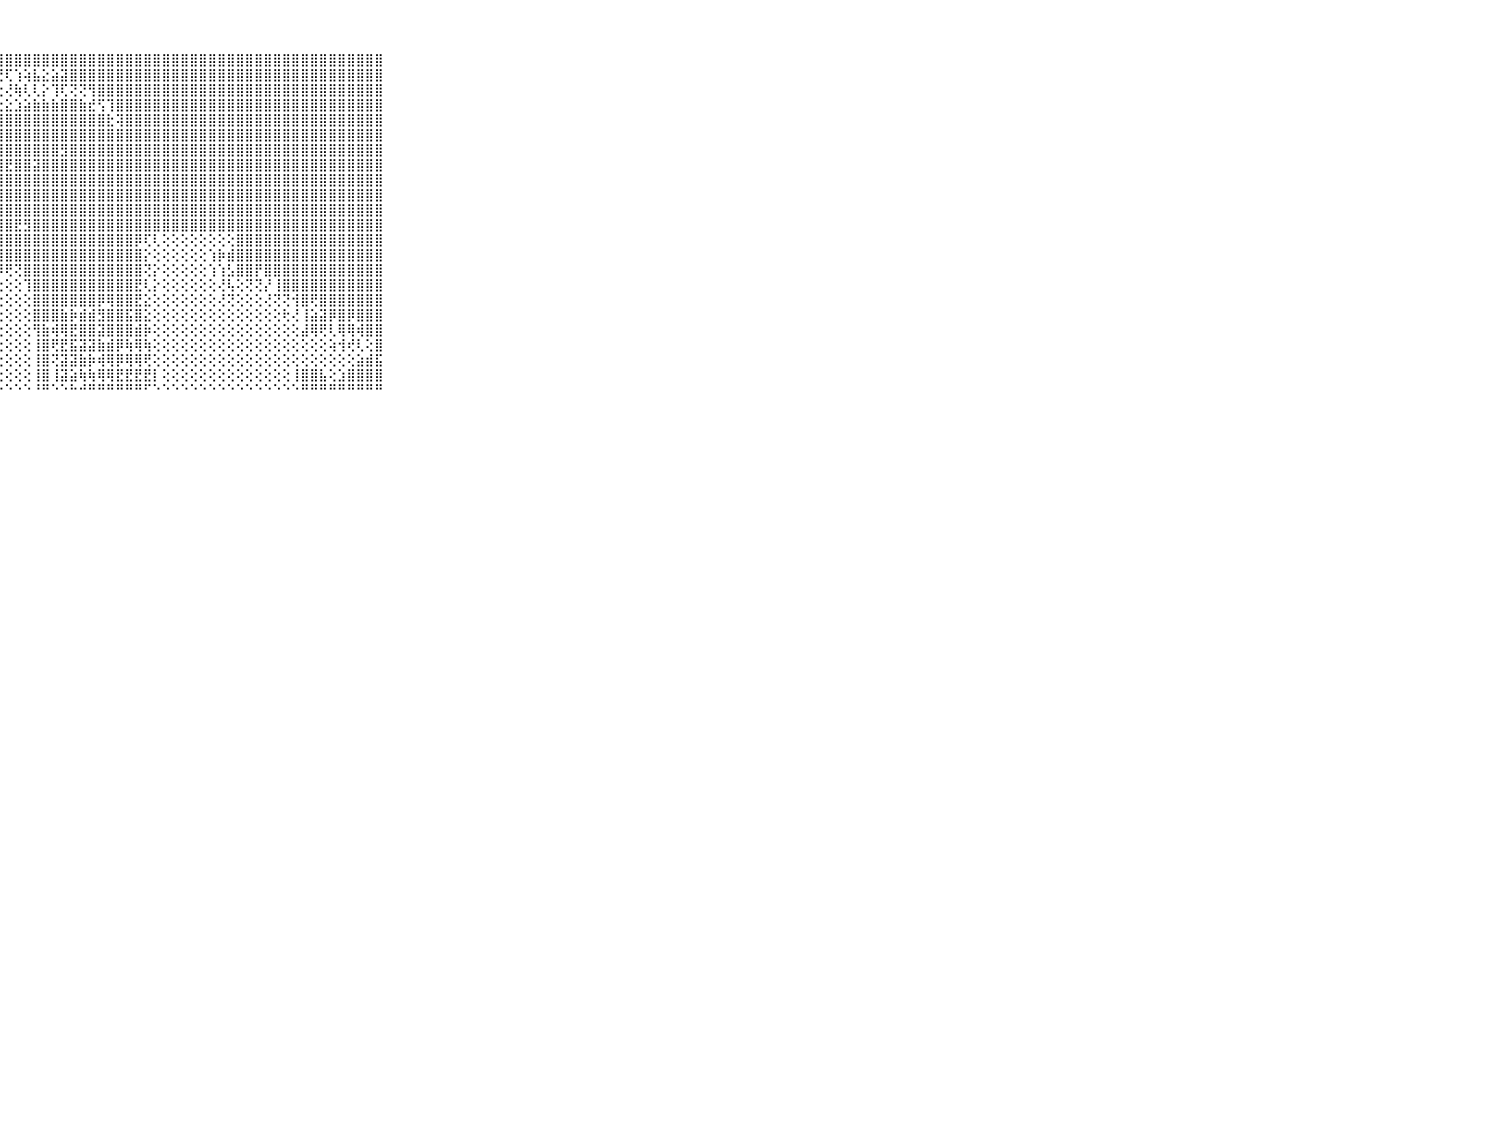

⠀⠀⠀⠀⠀⠀⠀⠀⠀⠀⠀⣿⣿⣿⣿⣿⣿⣿⣿⣿⣿⣿⣿⣿⣿⣿⣿⣿⣿⣿⣿⣿⣿⣿⣿⣿⣿⣿⣿⣿⣿⣿⣿⣿⣿⣿⣿⣿⣿⣿⣿⣿⣿⣿⣿⣿⣿⣿⣿⣿⣿⣿⣿⣿⣿⣿⣿⣿⣿⠀⠀⠀⠀⠀⠀⠀⠀⠀⠀⠀⠀
⠀⠀⠀⠀⠀⠀⠀⠀⠀⠀⠀⣿⣿⣿⣿⣿⣿⣿⣿⣿⣿⣿⣿⣿⣿⣿⣿⢟⢏⢱⢵⣧⣕⣵⣽⣿⣿⣿⣿⣿⣿⣿⣿⣿⣿⣿⣿⣿⣿⣿⣿⣿⣿⣿⣿⣿⣿⣿⣿⣿⣿⣿⣿⣿⣿⣿⣿⣿⣿⠀⠀⠀⠀⠀⠀⠀⠀⠀⠀⠀⠀
⠀⠀⠀⠀⠀⠀⠀⠀⠀⠀⠀⣿⣿⣿⣿⣿⣿⣿⣿⣿⣿⣿⣿⣿⣿⣿⢕⢕⢜⢷⢇⢇⡕⢹⢏⢝⢝⢻⣿⣿⣿⣿⣿⣿⣿⣿⣿⣿⣿⣿⣿⣿⣿⣿⣿⣿⣿⣿⣿⣿⣿⣿⣿⣿⣿⣿⣿⣿⣿⠀⠀⠀⠀⠀⠀⠀⠀⠀⠀⠀⠀
⠀⠀⠀⠀⠀⠀⠀⠀⠀⠀⠀⣿⣿⣿⣿⣿⣿⣿⣿⣿⣿⣿⣿⣿⣿⣷⢕⢕⣕⣱⣵⣷⣷⣷⣿⣿⣷⣞⢫⢹⣿⣿⣿⣿⣿⣿⣿⣿⣿⣿⣿⣿⣿⣿⣿⣿⣿⣿⣿⣿⣿⣿⣿⣿⣿⣿⣿⣿⣿⠀⠀⠀⠀⠀⠀⠀⠀⠀⠀⠀⠀
⠀⠀⠀⠀⠀⠀⠀⠀⠀⠀⠀⣿⣿⣿⣿⣿⣿⣿⣿⣿⣿⣿⣿⣿⣿⣿⣧⣼⣿⣿⣿⣿⣿⣿⣿⣿⣿⣿⣿⣗⢽⣿⣿⣿⣿⣿⣿⣿⣿⣿⣿⣿⣿⣿⣿⣿⣿⣿⣿⣿⣿⣿⣿⣿⣿⣿⣿⣿⣿⠀⠀⠀⠀⠀⠀⠀⠀⠀⠀⠀⠀
⠀⠀⠀⠀⠀⠀⠀⠀⠀⠀⠀⣿⣿⣿⣿⣿⣿⣿⣿⣿⣿⣿⣿⣿⣿⣿⣿⣿⣿⣿⣿⣿⣿⣿⣿⣿⣿⣿⣿⣿⣿⣿⣿⣿⣿⣿⣿⣿⣿⣿⣿⣿⣿⣿⣿⣿⣿⣿⣿⣿⣿⣿⣿⣿⣿⣿⣿⣿⣿⠀⠀⠀⠀⠀⠀⠀⠀⠀⠀⠀⠀
⠀⠀⠀⠀⠀⠀⠀⠀⠀⠀⠀⣿⣿⣿⣿⣿⣿⣿⣿⣿⣿⣿⣿⣿⣿⣿⣿⣿⣿⣿⣿⣿⣿⣿⣻⣿⣿⣿⣿⣿⣿⣿⣿⣿⣿⣿⣿⣿⣿⣿⣿⣿⣿⣿⣿⣿⣿⣿⣿⣿⣿⣿⣿⣿⣿⣿⣿⣿⣿⠀⠀⠀⠀⠀⠀⠀⠀⠀⠀⠀⠀
⠀⠀⠀⠀⠀⠀⠀⠀⠀⠀⠀⣿⣿⣿⣿⣿⣿⣿⣿⣿⣿⣿⣿⣿⣿⣿⣿⣿⣟⣿⣿⣽⣿⣿⣿⣿⣿⣿⣿⣿⣿⣿⣿⣿⣿⣿⣿⣿⣿⣿⣿⣿⣿⣿⣿⣿⣿⣿⣿⣿⣿⣿⣿⣿⣿⣿⣿⣿⣿⠀⠀⠀⠀⠀⠀⠀⠀⠀⠀⠀⠀
⠀⠀⠀⠀⠀⠀⠀⠀⠀⠀⠀⣿⣿⣿⣿⣿⣿⣿⣿⣿⣿⣿⣿⣿⣿⣿⣿⣿⣿⣿⣿⣿⣿⣿⣿⣿⣿⣿⣿⣿⣿⣿⣿⣿⣿⣿⣿⣿⣿⣿⣿⣿⣿⣿⣿⣿⣿⣿⣿⣿⣿⣿⣿⣿⣿⣿⣿⣿⣿⠀⠀⠀⠀⠀⠀⠀⠀⠀⠀⠀⠀
⠀⠀⠀⠀⠀⠀⠀⠀⠀⠀⠀⣿⣿⣿⣿⣿⣿⣿⣿⣿⣿⣿⣿⣿⣿⣿⣿⣿⣿⣿⣿⣿⣿⣿⣿⣿⣿⣿⣿⣿⣿⣿⣿⣿⣿⣿⣿⣿⣿⣿⣿⣿⣿⣿⣿⣿⣿⣿⣿⣿⣿⣿⣿⣿⣿⣿⣿⣿⣿⠀⠀⠀⠀⠀⠀⠀⠀⠀⠀⠀⠀
⠀⠀⠀⠀⠀⠀⠀⠀⠀⠀⠀⣿⣿⣿⣿⣿⣿⣿⣿⣿⣿⣿⣿⣿⣿⣿⣿⣿⣿⣿⣿⣿⣿⣿⣿⣿⣿⣿⣿⣿⣿⣿⣿⣿⣿⣿⣿⣿⣿⣿⣿⣿⣿⣿⣿⣿⣿⣿⣿⣿⣿⣿⣿⣿⣿⣿⣿⣿⣿⠀⠀⠀⠀⠀⠀⠀⠀⠀⠀⠀⠀
⠀⠀⠀⠀⠀⠀⠀⠀⠀⠀⠀⣿⣿⣿⣿⣿⣿⣿⣿⣿⣿⣿⣿⣿⣿⣿⣿⣿⣿⣟⣻⣿⣿⣿⣿⣿⣿⣿⣿⣿⣿⣿⣿⣿⣿⣿⣿⣿⣿⣿⣿⣿⣿⣿⣿⣿⣿⣿⣿⣿⣿⣿⣿⣿⣿⣿⣿⣿⣿⠀⠀⠀⠀⠀⠀⠀⠀⠀⠀⠀⠀
⠀⠀⠀⠀⠀⠀⠀⠀⠀⠀⠀⣿⣿⣿⣿⣿⣿⣿⣿⣿⣿⣿⣿⣿⣿⣿⣿⣿⣿⣿⣿⣿⣿⣿⣿⣿⣿⣿⣿⣿⣿⣿⡿⢏⢇⢕⢕⢕⢕⢕⢕⢕⢕⣿⣿⣿⣿⣿⣿⣿⣿⣿⣿⣿⣿⣿⣿⣿⣿⠀⠀⠀⠀⠀⠀⠀⠀⠀⠀⠀⠀
⠀⠀⠀⠀⠀⠀⠀⠀⠀⠀⠀⣿⣿⣿⣿⣿⣿⣿⣿⣿⣿⣿⣿⣿⣿⣿⣿⣿⣿⣿⣿⣿⣿⣿⣿⣿⣿⣿⣿⣿⣿⣿⣿⡕⢕⢕⢕⢕⢕⢕⢱⡷⣾⣿⣿⣿⣿⣿⣿⣿⣿⣿⣿⣿⣿⣿⣿⣿⣿⠀⠀⠀⠀⠀⠀⠀⠀⠀⠀⠀⠀
⠀⠀⠀⠀⠀⠀⠀⠀⠀⠀⠀⣿⣿⣿⣿⣿⣿⣿⣿⣿⣿⣿⣿⣿⣿⣿⣿⡿⢟⢝⣿⣿⣿⣿⣿⣿⣿⣿⣿⣿⣿⣿⣿⢝⡕⢕⢕⢕⢕⢕⢱⢱⣣⣿⣿⡟⣿⣿⣿⣿⣿⣿⣿⣿⣿⣿⣿⣿⣿⠀⠀⠀⠀⠀⠀⠀⠀⠀⠀⠀⠀
⠀⠀⠀⠀⠀⠀⠀⠀⠀⠀⠀⣿⣿⣿⣿⣿⣿⣿⣿⣿⣿⣿⣿⣿⡿⢟⢝⢕⢕⢕⢹⣿⣿⣿⣿⣿⣿⣿⣿⣿⣿⣿⣟⢇⡕⢕⢕⢕⢕⢕⢕⢜⢧⢕⢝⢝⡜⢸⣿⣿⣿⣿⣿⣿⣿⣿⣿⣿⣿⠀⠀⠀⠀⠀⠀⠀⠀⠀⠀⠀⠀
⠀⠀⠀⠀⠀⠀⠀⠀⠀⠀⠀⣿⣿⣿⣿⣿⣿⣿⣿⣿⣿⣿⢿⢏⢕⢕⢕⢕⢕⢕⢕⣿⣿⣿⣿⣿⣿⣿⡿⢿⣿⣿⣟⣕⢕⢕⢕⢕⢕⢕⢕⢜⢝⢕⢕⢕⢜⢝⢝⢺⣿⢟⣿⣿⣿⣿⣿⣿⣿⠀⠀⠀⠀⠀⠀⠀⠀⠀⠀⠀⠀
⠀⠀⠀⠀⠀⠀⠀⠀⠀⠀⠀⣿⣿⣿⣿⣿⣿⣿⣿⣿⡟⢕⢕⢕⢕⢕⢕⢕⢕⢕⢕⣿⣿⣿⣷⡷⣾⣾⣻⣿⣿⣯⣿⣕⢕⢕⢕⢕⢕⢕⢕⢕⢕⢕⢕⢕⢕⢕⢗⢜⢸⣵⣽⡿⣿⡿⣿⣿⣿⠀⠀⠀⠀⠀⠀⠀⠀⠀⠀⠀⠀
⠀⠀⠀⠀⠀⠀⠀⠀⠀⠀⠀⣿⣿⣿⣿⣿⣿⣿⣿⣿⡇⢕⢕⢕⢕⢕⢕⢕⢕⢕⢕⢻⣷⢾⢿⣟⣿⣿⣽⣿⣿⣿⣾⡷⢕⢕⢕⢕⢕⢕⢕⢕⢕⢕⢕⢕⢕⢕⢕⢕⣼⢿⢟⢇⢿⢿⢾⣿⣿⠀⠀⠀⠀⠀⠀⠀⠀⠀⠀⠀⠀
⠀⠀⠀⠀⠀⠀⠀⠀⠀⠀⠀⣿⣿⣿⣿⣿⣿⣿⣿⣿⡇⢕⢕⢕⢕⢕⢕⢕⢕⢕⢕⢸⣿⢟⣟⣯⣽⣽⣷⣾⡿⢷⢿⢷⢕⢕⢕⢕⢕⢕⢕⢕⢕⢕⢕⢕⢕⢕⢕⢕⢕⢕⢕⢵⢺⢞⢇⢕⣿⠀⠀⠀⠀⠀⠀⠀⠀⠀⠀⠀⠀
⠀⠀⠀⠀⠀⠀⠀⠀⠀⠀⠀⣿⣿⣿⣿⣿⣿⣿⣿⣿⣧⢕⢕⢕⢕⢕⢕⢕⢕⢕⢕⢸⣿⢝⣽⣽⣷⡷⢾⢿⡿⢿⢿⢟⢕⢕⢕⢕⢕⢕⢕⢕⢕⢕⢕⢕⢕⢕⢕⢕⢕⢕⢕⢕⢕⢕⣵⣾⣯⠀⠀⠀⠀⠀⠀⠀⠀⠀⠀⠀⠀
⠀⠀⠀⠀⠀⠀⠀⠀⠀⠀⠀⢹⣿⣿⣿⣿⣿⣿⣿⣿⢏⢕⢕⢕⢕⢕⢕⢕⢕⢕⢕⢸⣿⢸⣽⣵⢷⢷⢿⢿⣟⣟⣟⣟⡇⢕⢕⢕⢕⢕⢕⢕⢕⢕⢕⢕⢕⢕⢕⢸⣿⣿⣧⢕⣱⣿⣿⣿⣿⠀⠀⠀⠀⠀⠀⠀⠀⠀⠀⠀⠀
⠀⠀⠀⠀⠀⠀⠀⠀⠀⠀⠀⠘⠛⠛⠛⠛⠛⠛⠛⠛⠑⠑⠑⠑⠑⠑⠑⠑⠑⠑⠑⠘⠛⠑⠑⠓⠚⠛⠛⠛⠛⠛⠛⠋⠑⠑⠑⠑⠑⠑⠑⠑⠑⠑⠑⠑⠑⠑⠑⠑⠛⠛⠛⠛⠛⠛⠛⠛⠛⠀⠀⠀⠀⠀⠀⠀⠀⠀⠀⠀⠀